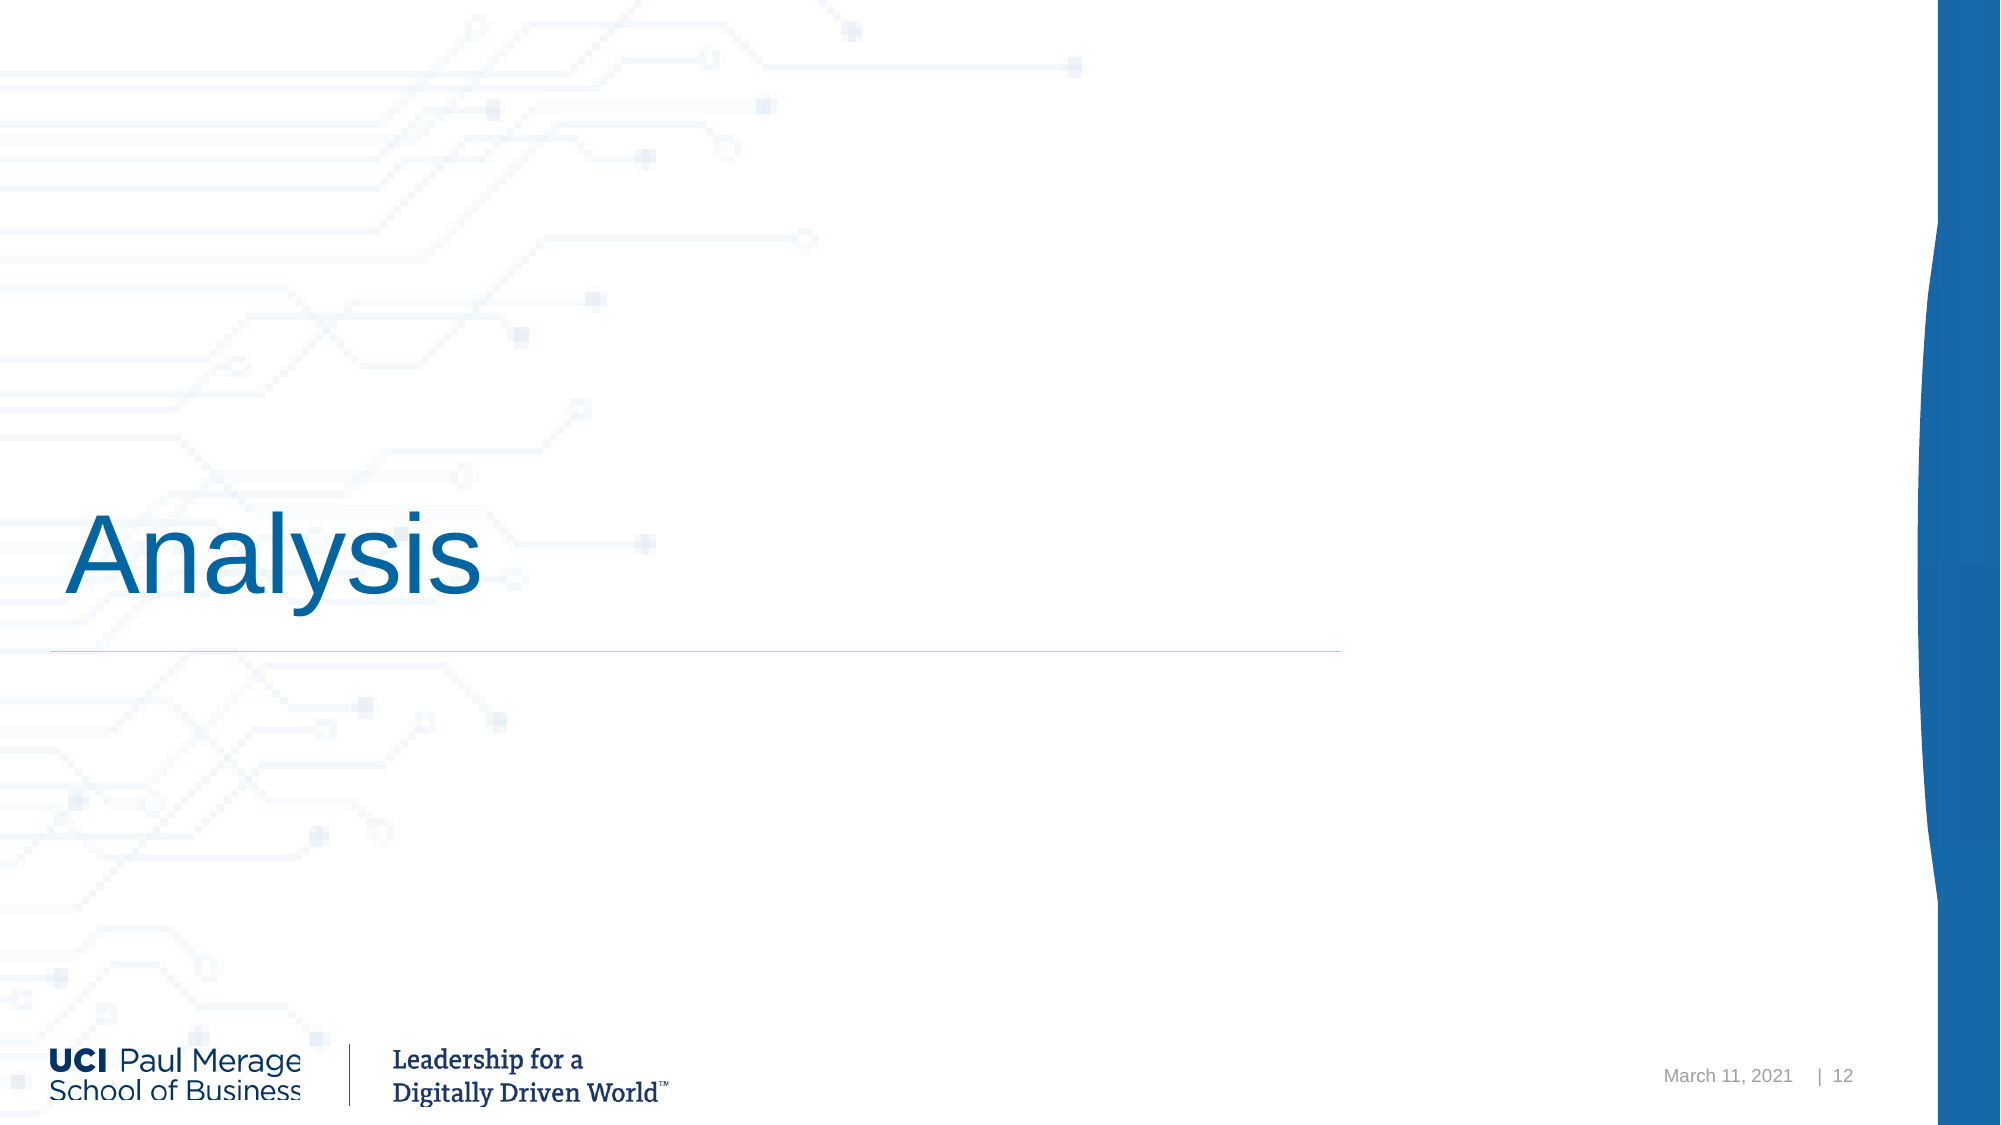

# Analysis

March 11, 2021
|  12